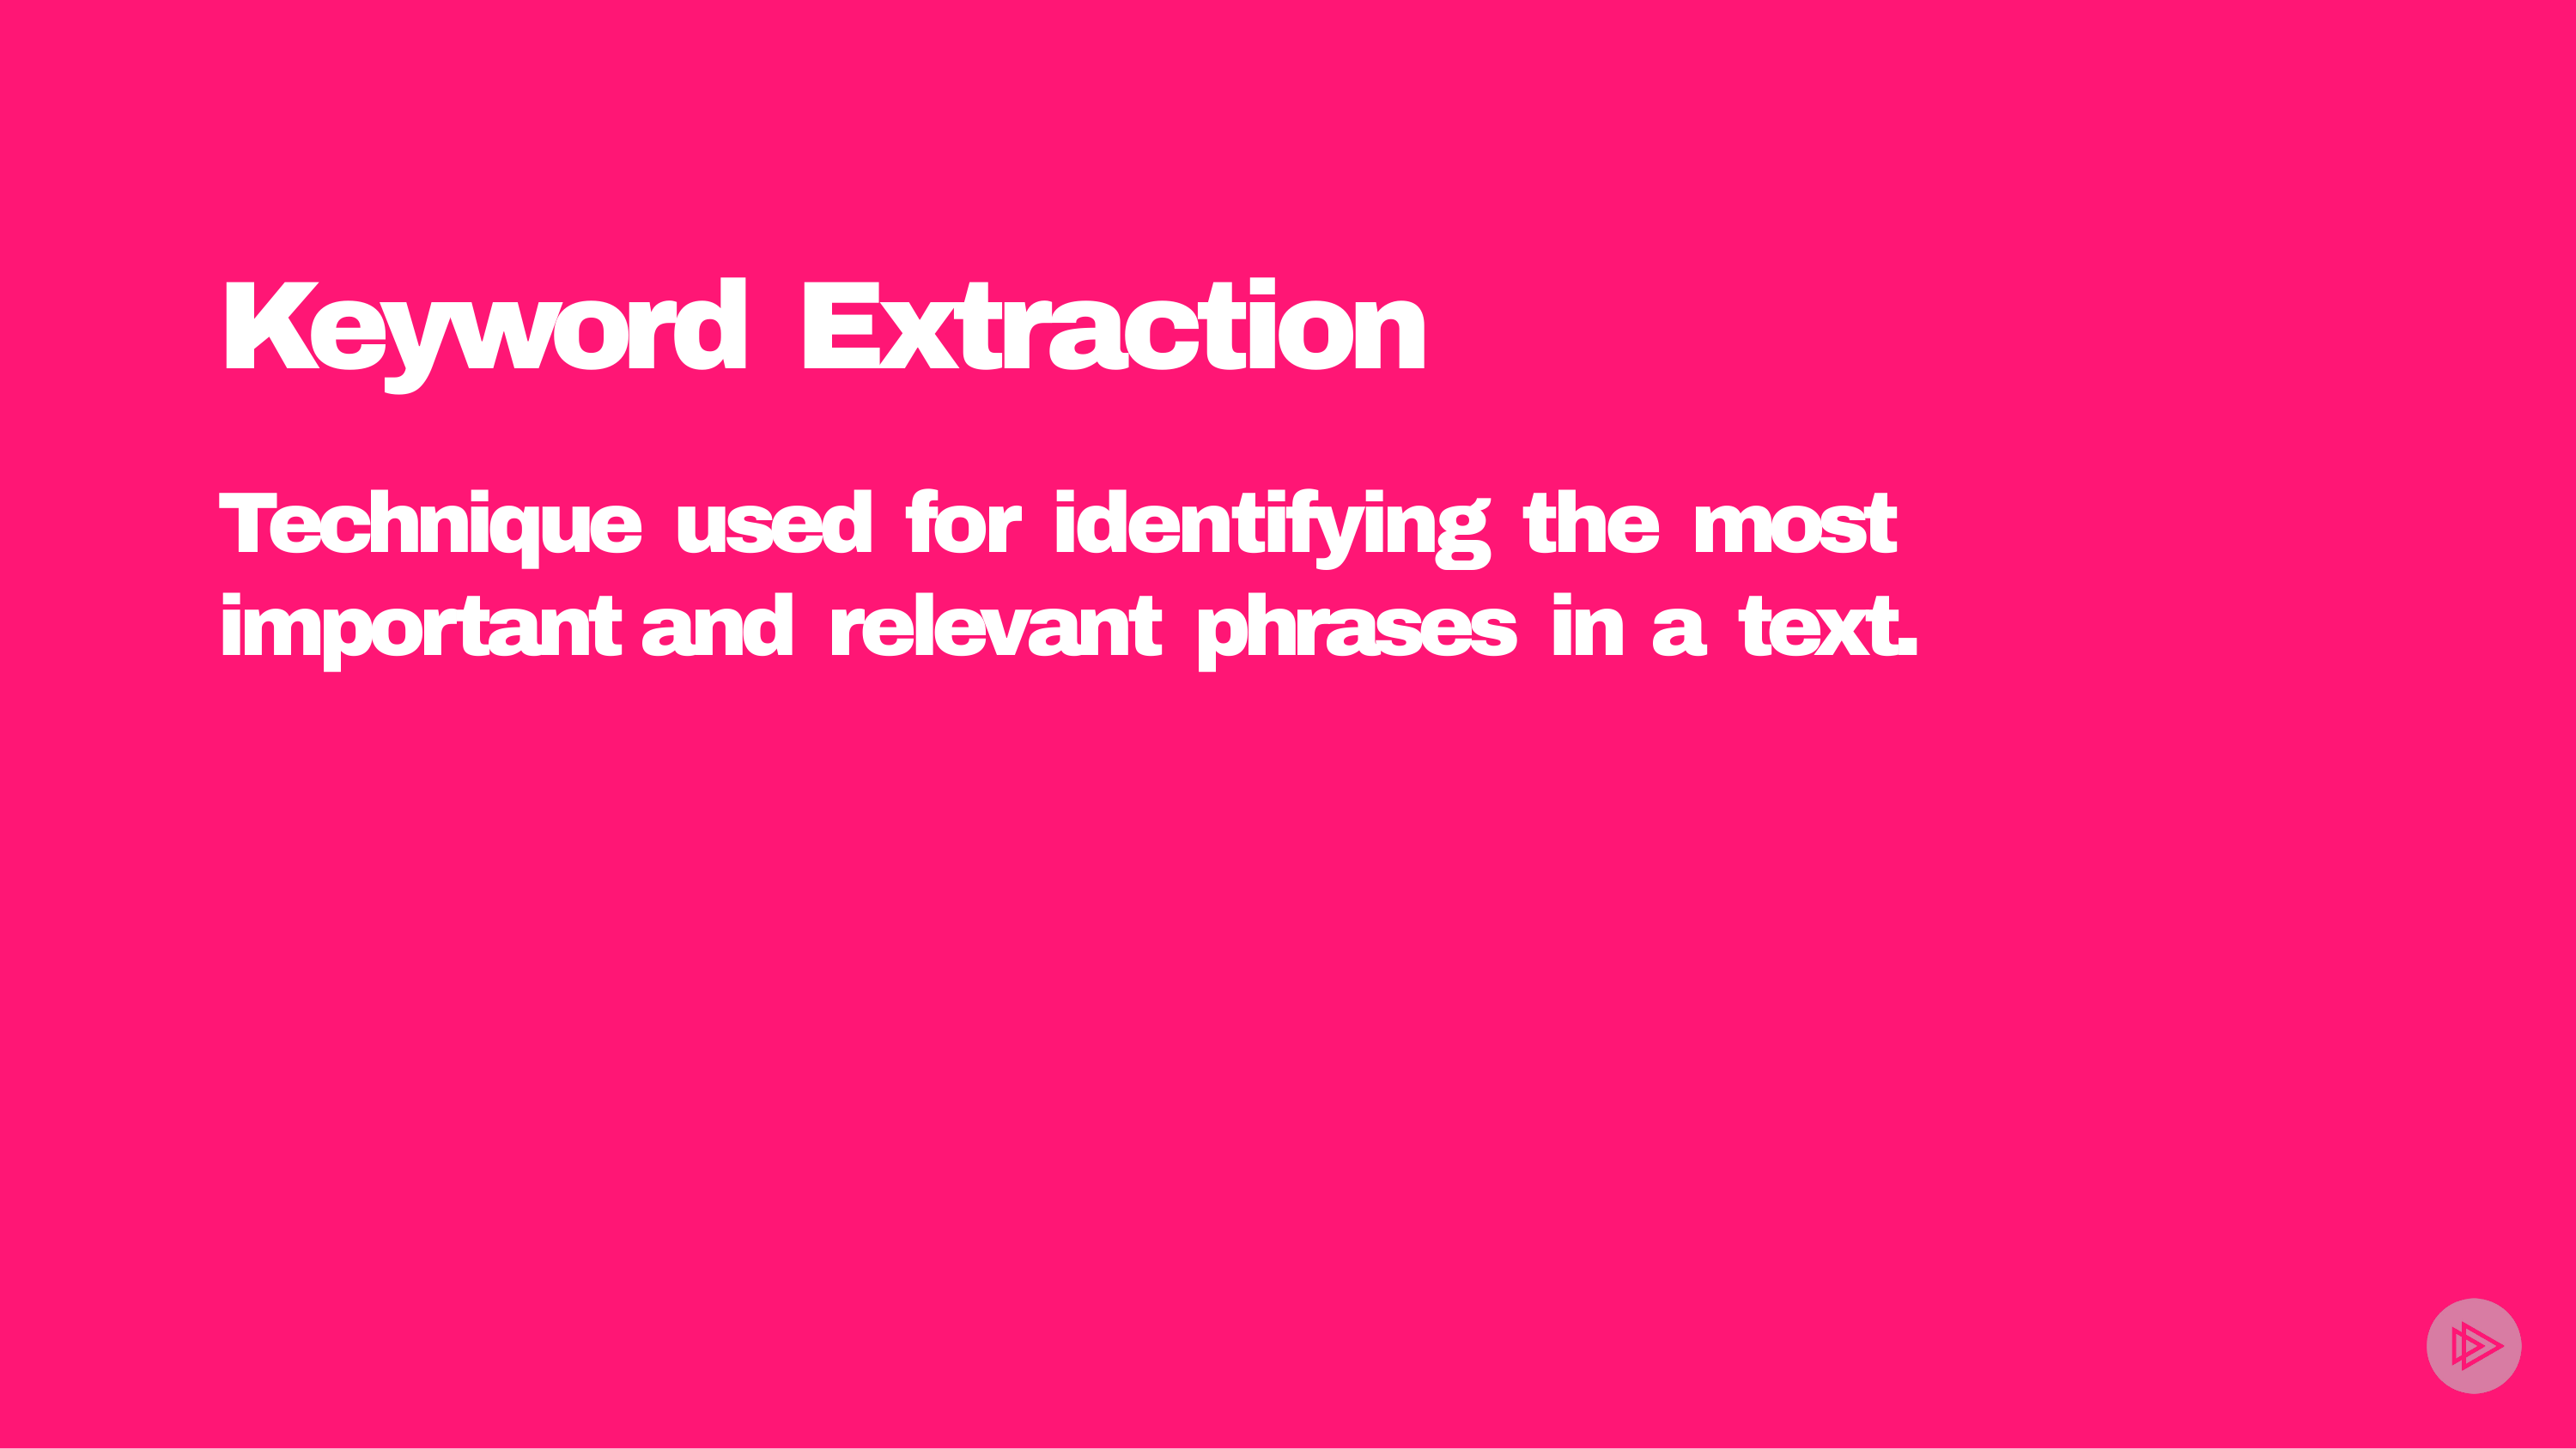

# Keyword Extraction
Technique used for identifying the most important and relevant phrases in a text.